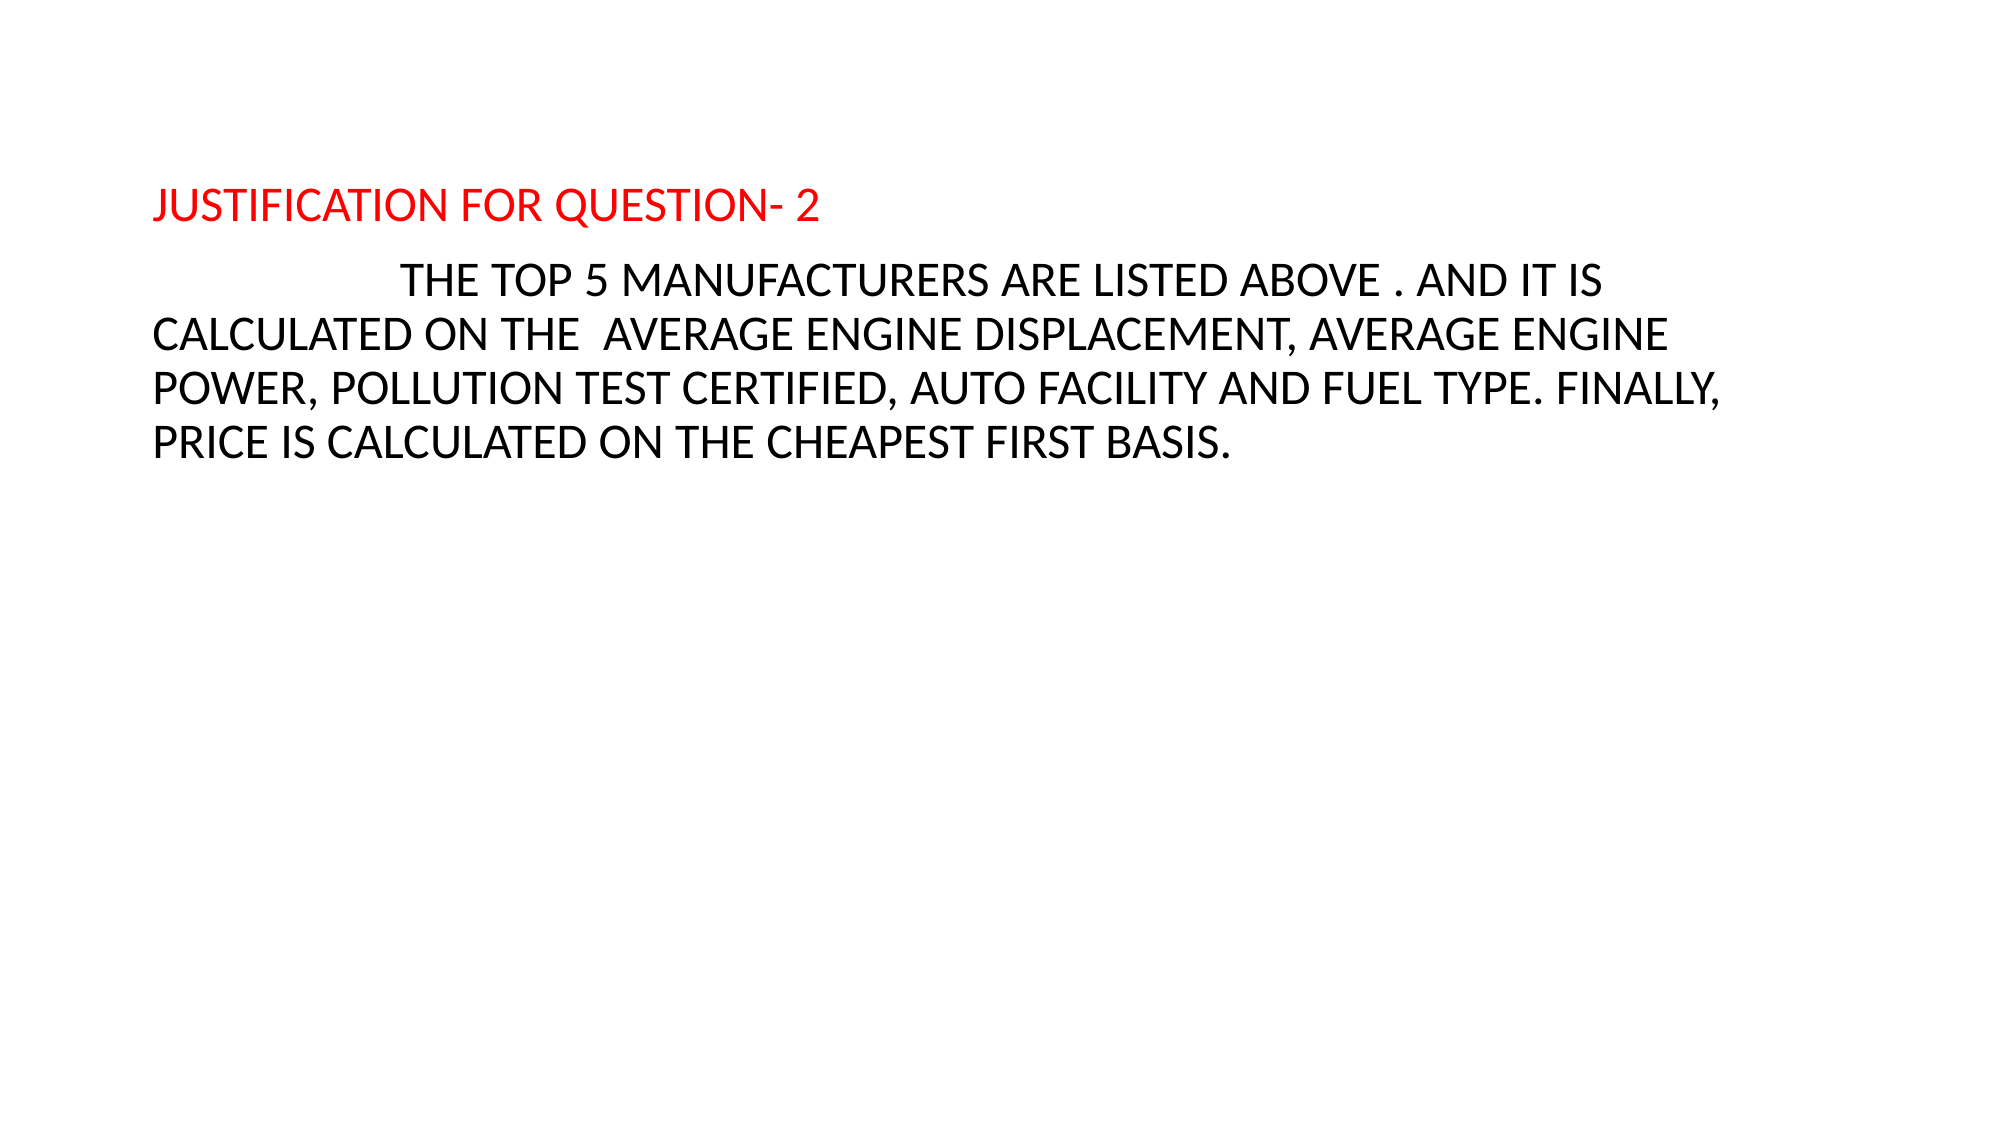

JUSTIFICATION FOR QUESTION- 2
                      THE TOP 5 MANUFACTURERS ARE LISTED ABOVE . AND IT IS CALCULATED ON THE  AVERAGE ENGINE DISPLACEMENT, AVERAGE ENGINE POWER, POLLUTION TEST CERTIFIED, AUTO FACILITY AND FUEL TYPE. FINALLY, PRICE IS CALCULATED ON THE CHEAPEST FIRST BASIS.